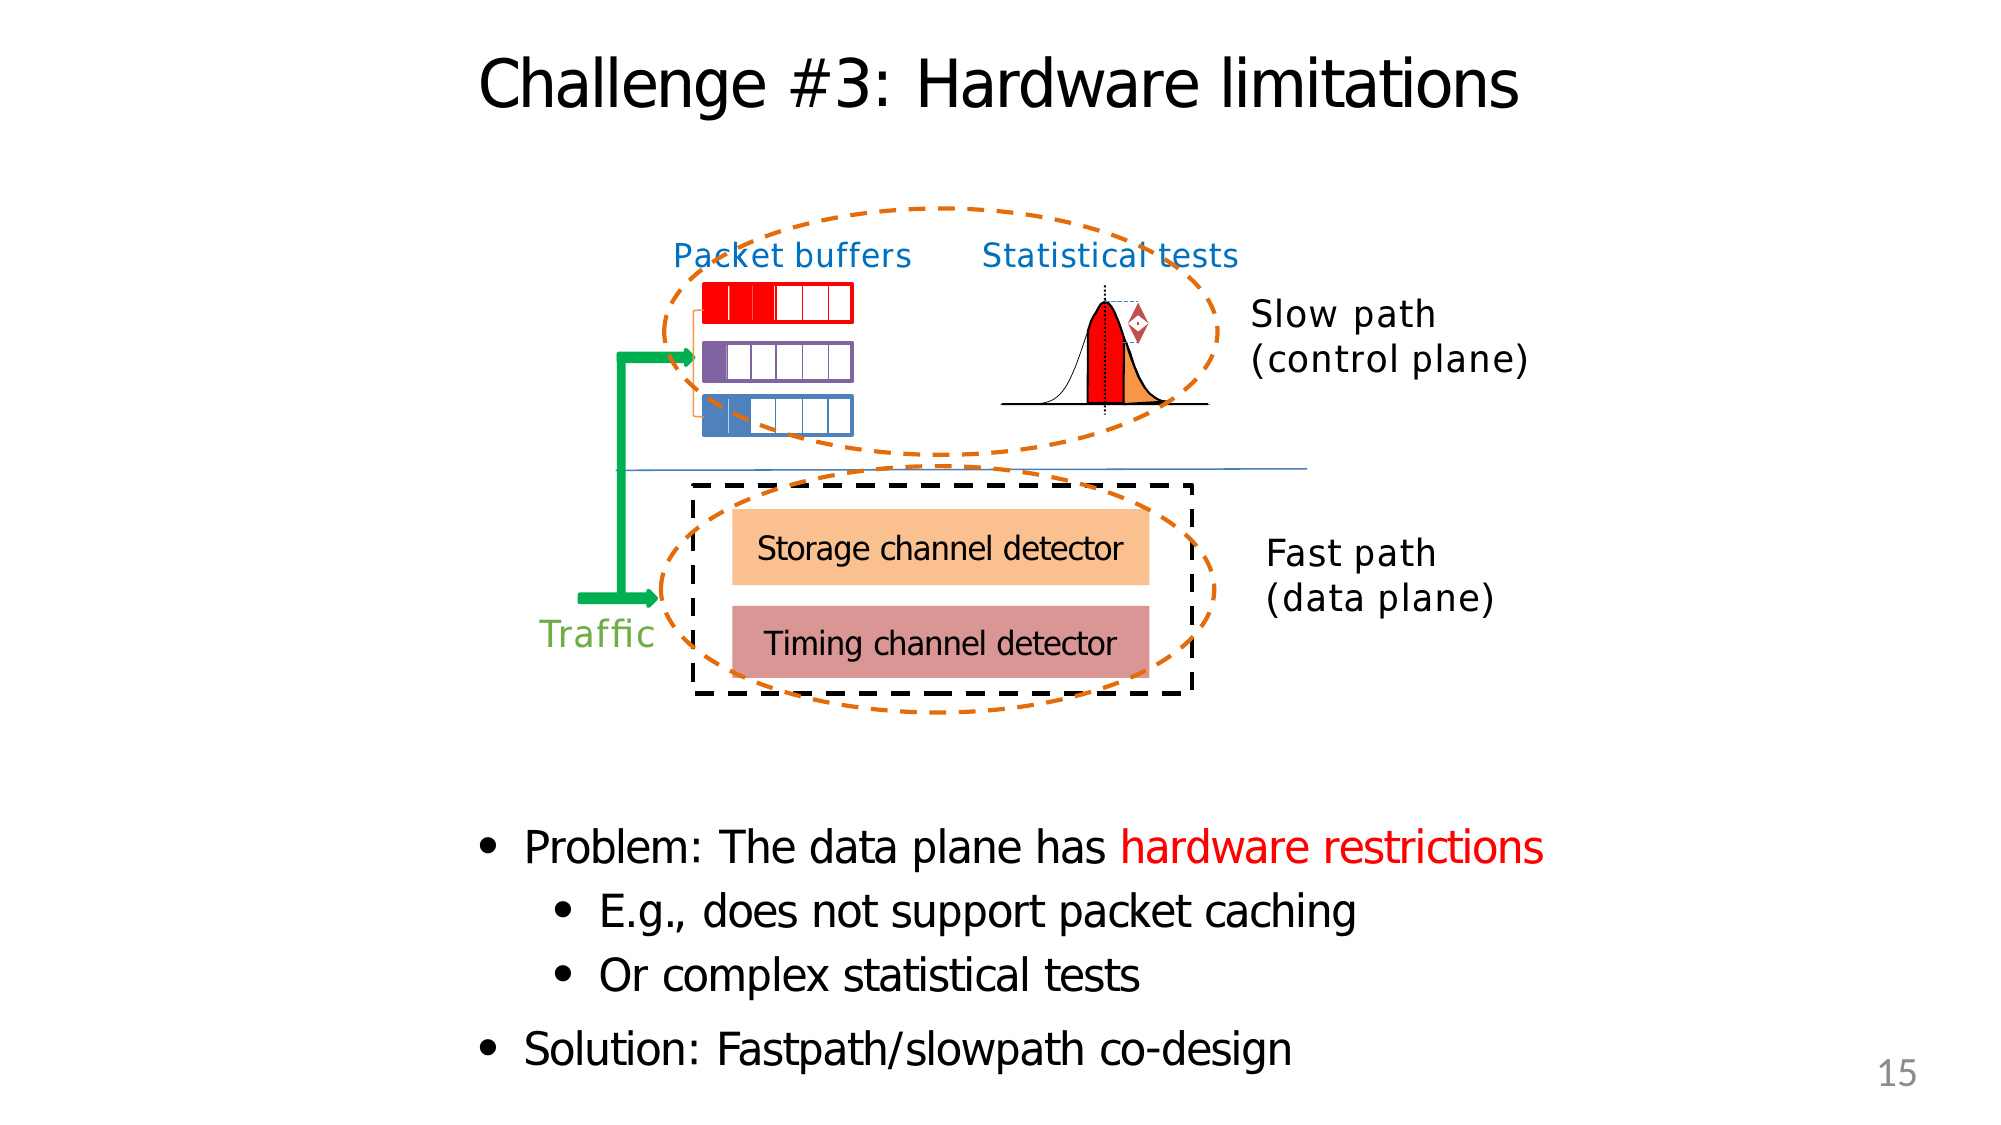

Challenge #3: Hardware limitations

Statistical tests
Slow path
(control plane)

Storage channel detector
Fast path
(data plane)

Traffic
Timing channel detector
Packet buffers

Problem: The data plane has hardware restrictions
E.g., does not support packet caching
Or complex statistical tests
Solution: Fastpath/slowpath co-design
15